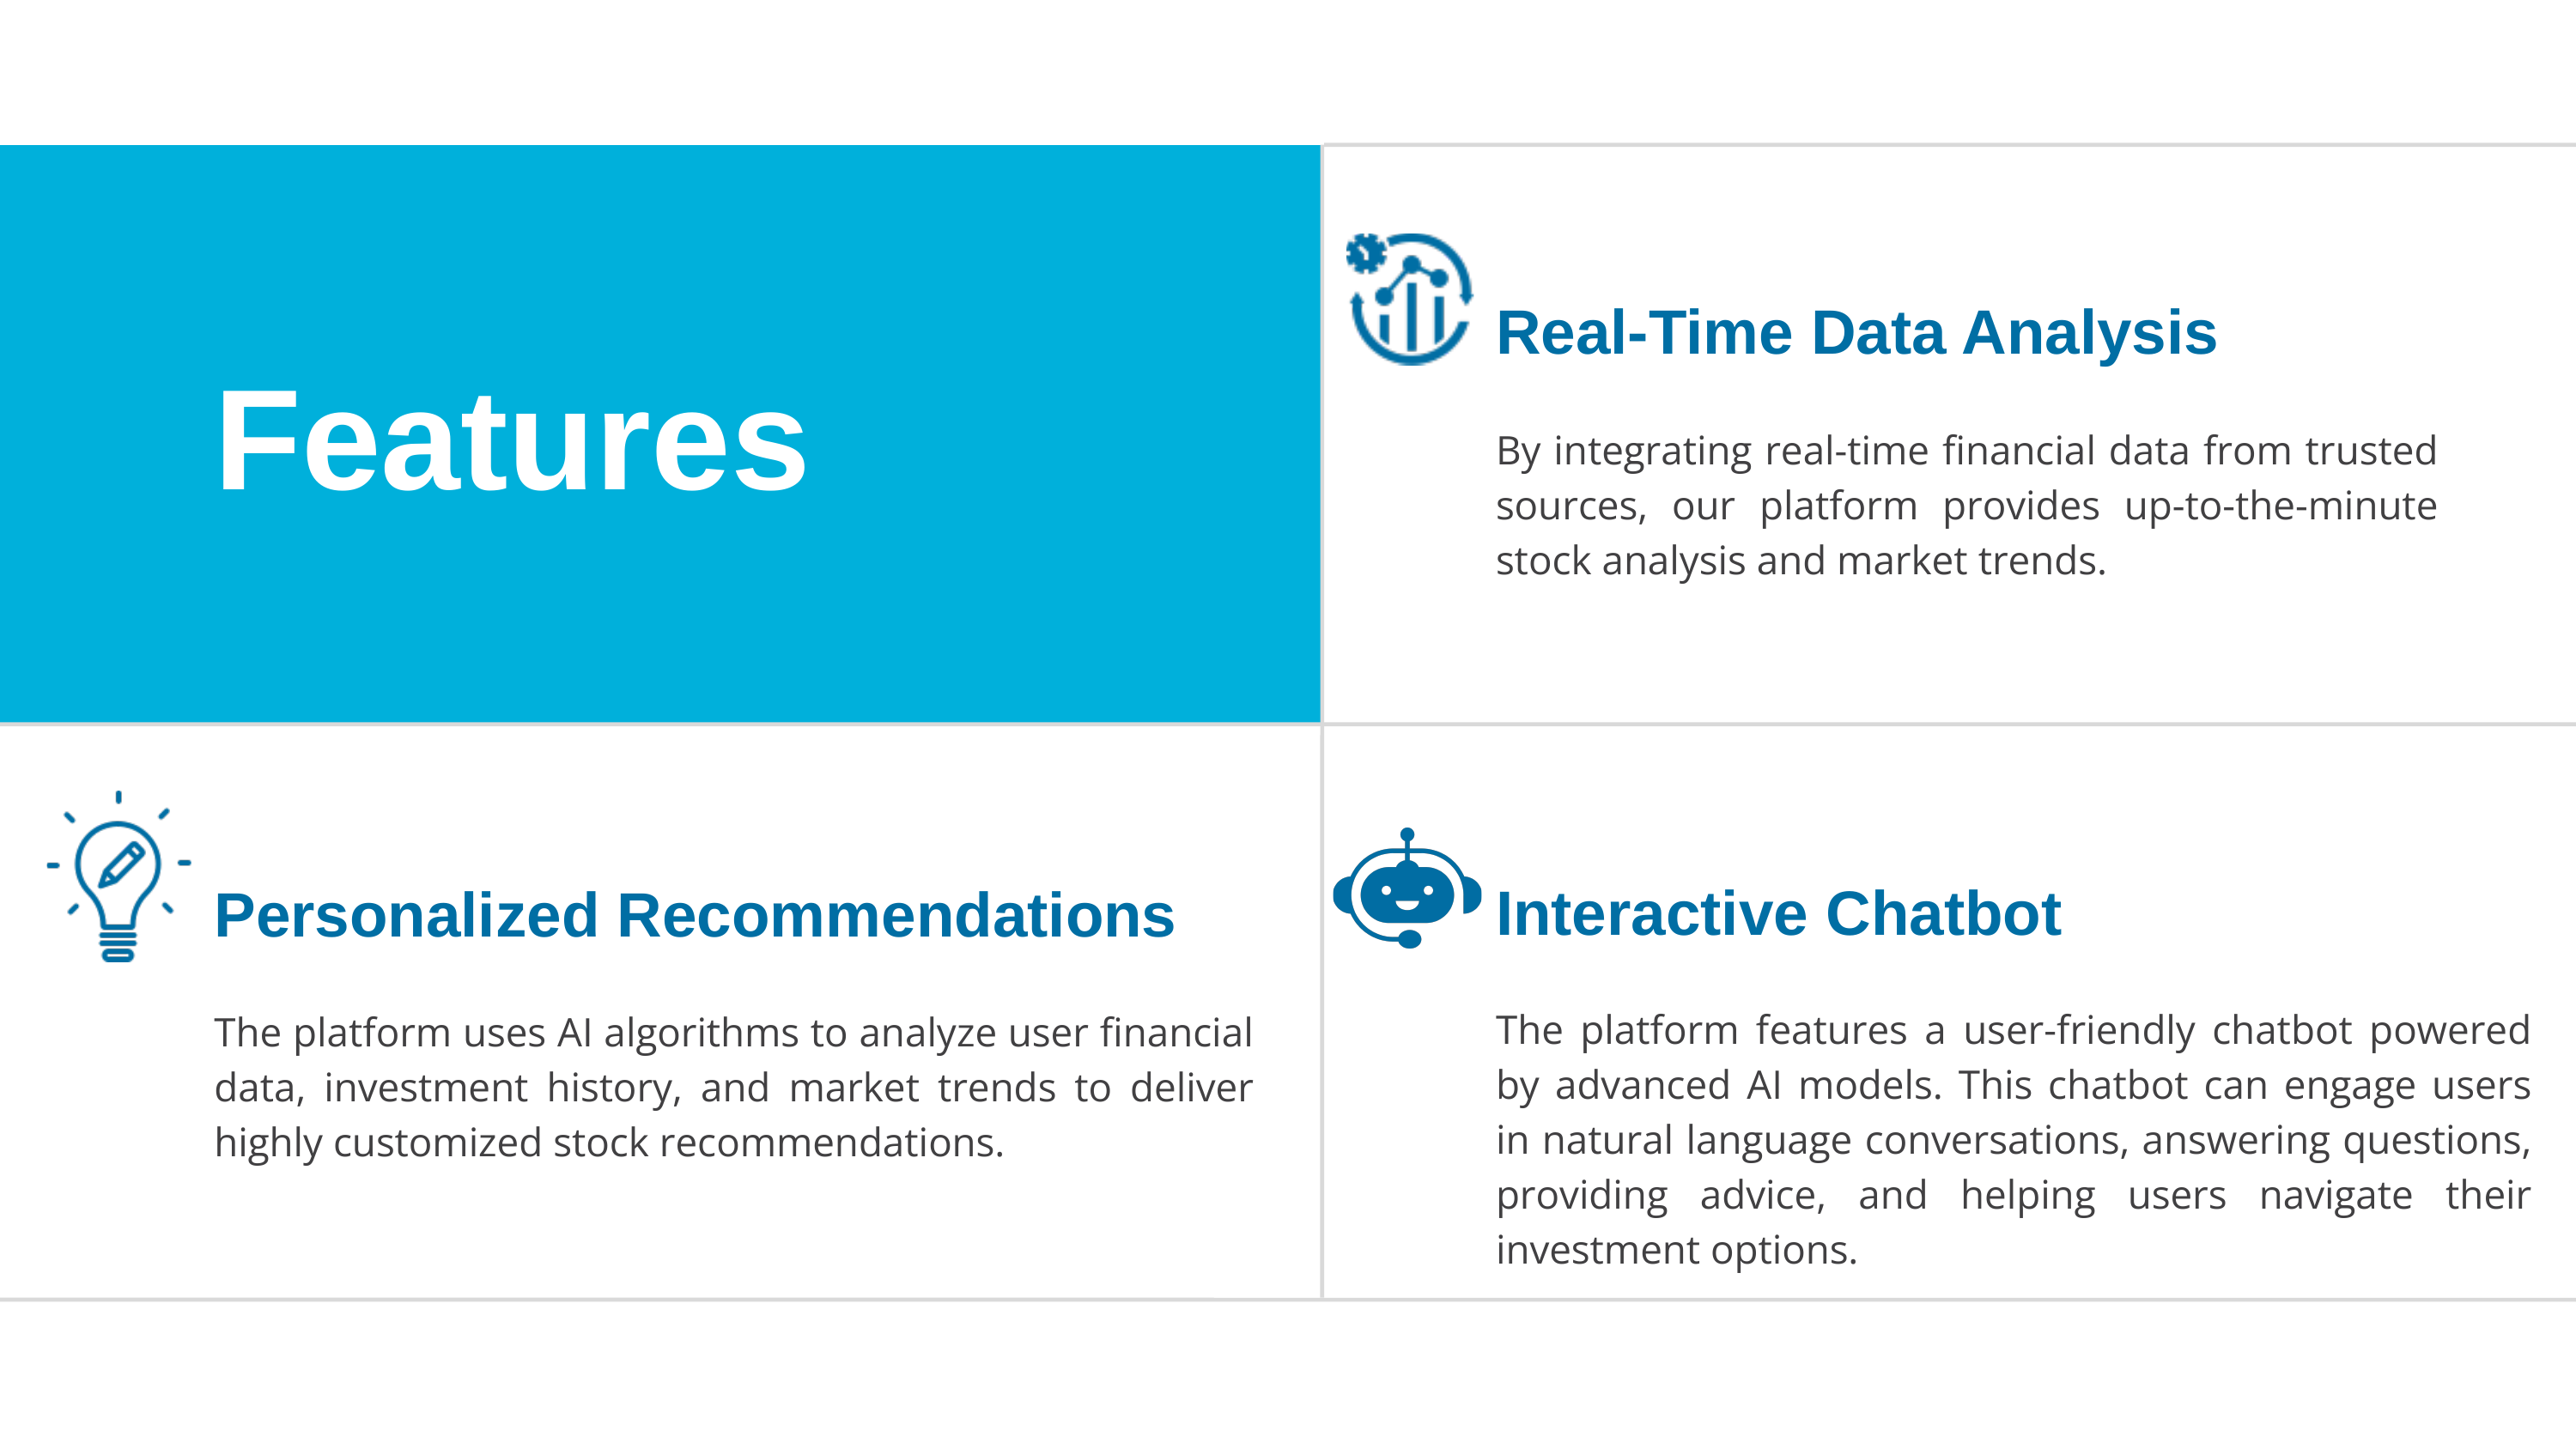

Real-Time Data Analysis

Features
By integrating real-time financial data from trusted sources, our platform provides up-to-the-minute stock analysis and market trends.

Interactive Chatbot

Personalized Recommendations

The platform features a user-friendly chatbot powered by advanced AI models. This chatbot can engage users in natural language conversations, answering questions, providing advice, and helping users navigate their investment options.

The platform uses AI algorithms to analyze user financial data, investment history, and market trends to deliver highly customized stock recommendations.